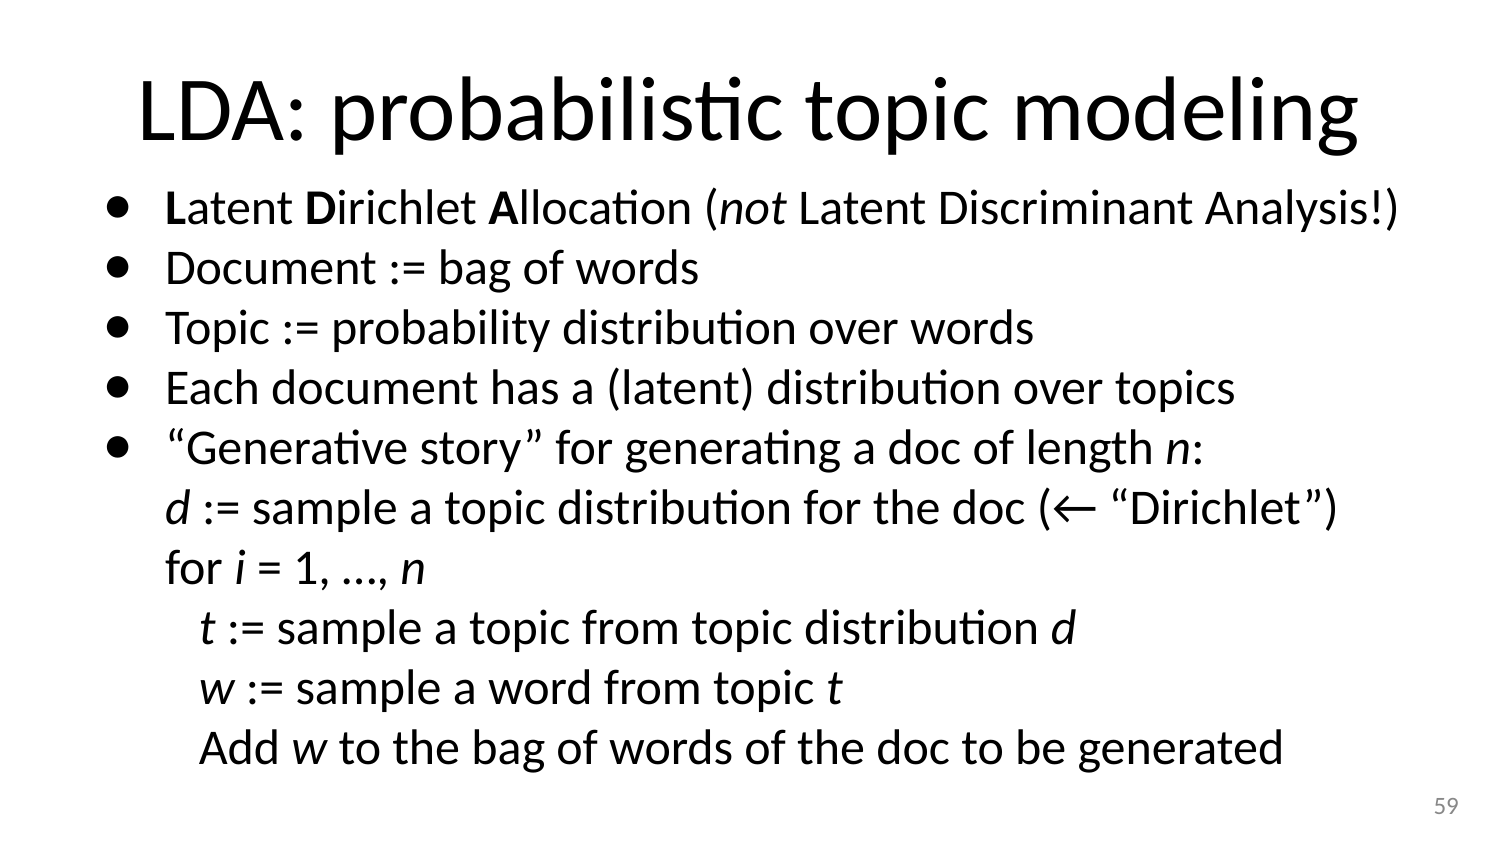

# LDA: probabilistic topic modeling
Latent Dirichlet Allocation (not Latent Discriminant Analysis!)
Document := bag of words
Topic := probability distribution over words
Each document has a (latent) distribution over topics
“Generative story” for generating a doc of length n:
d := sample a topic distribution for the doc (← “Dirichlet”)
for i = 1, …, n
   t := sample a topic from topic distribution d
   w := sample a word from topic t
   Add w to the bag of words of the doc to be generated
59